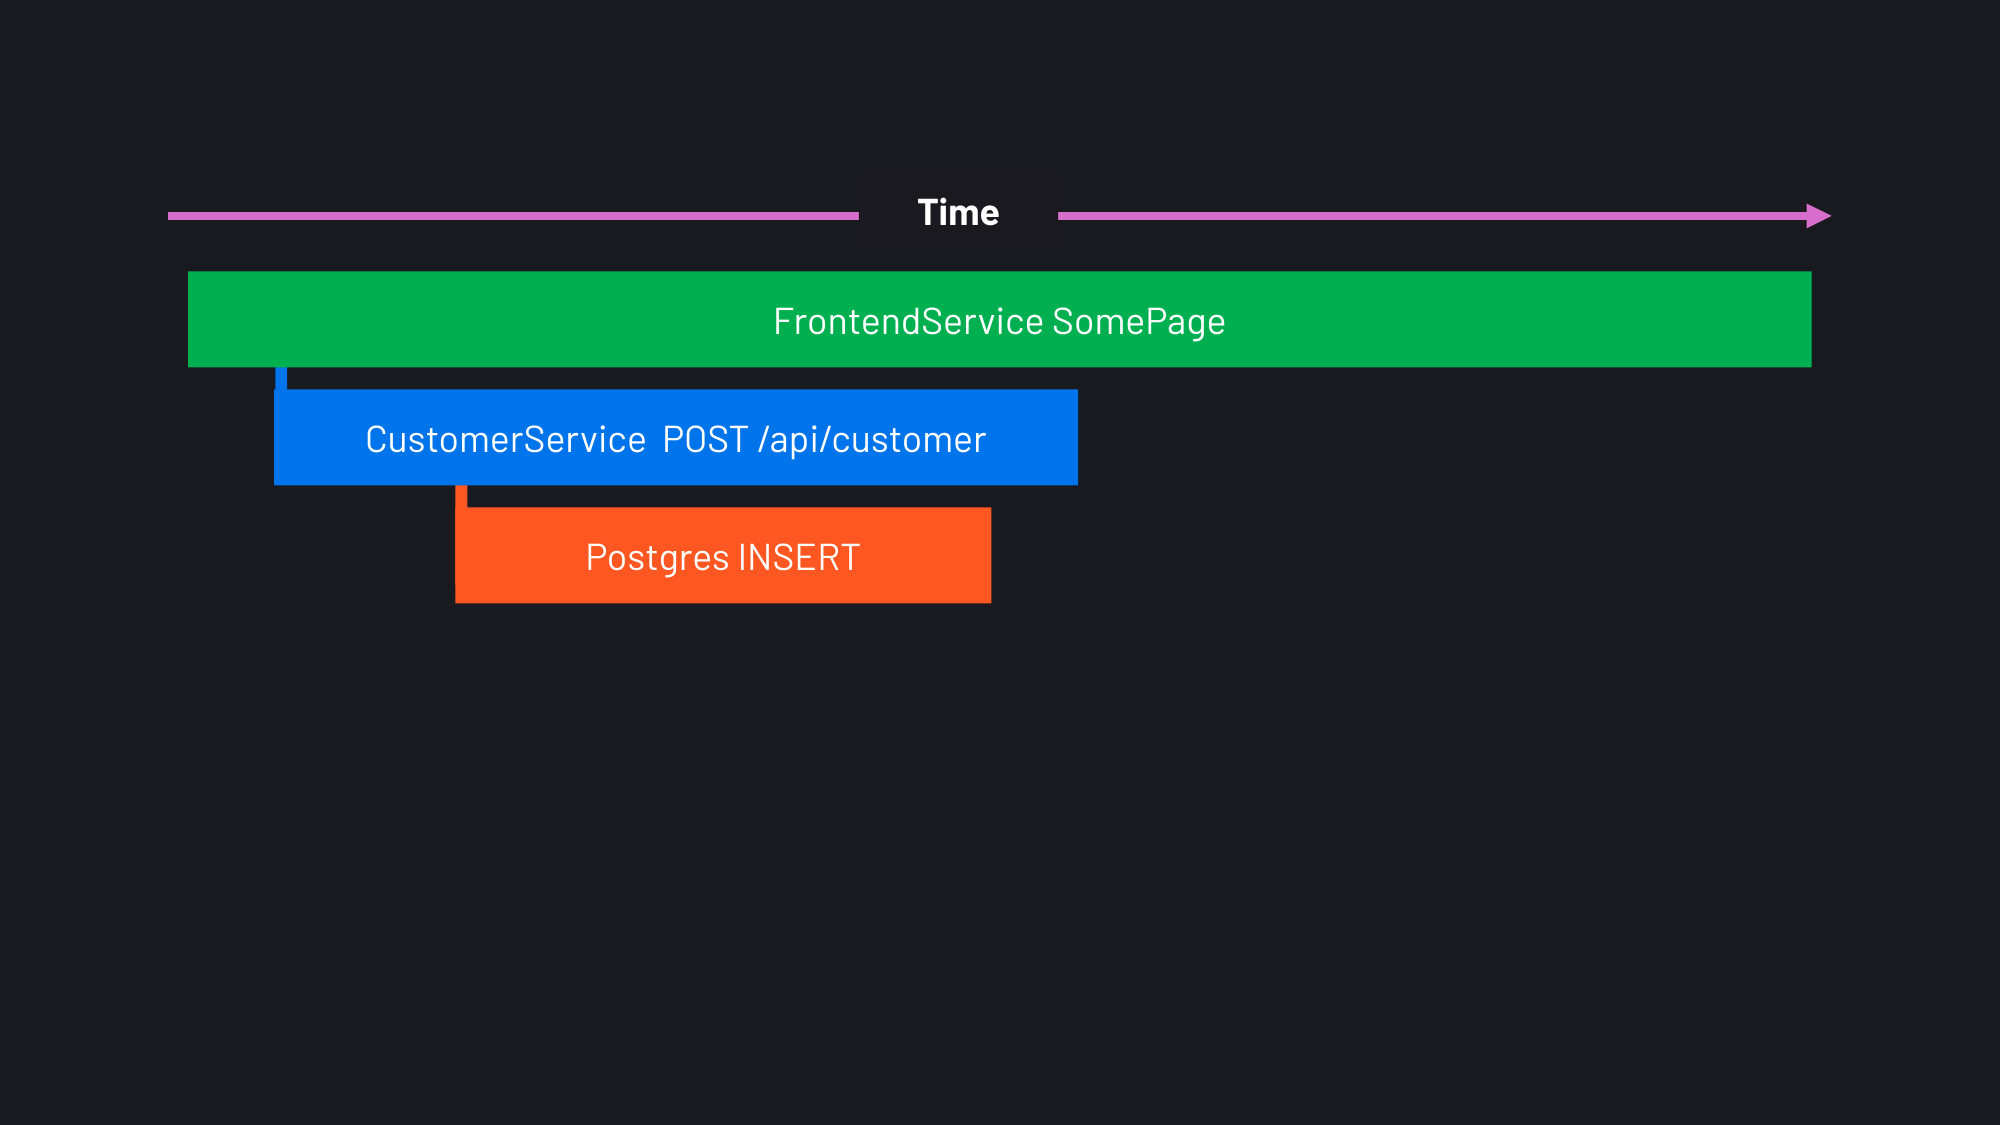

Time
FrontendService SomePage

CustomerService  POST /api/customer

Postgres INSERT